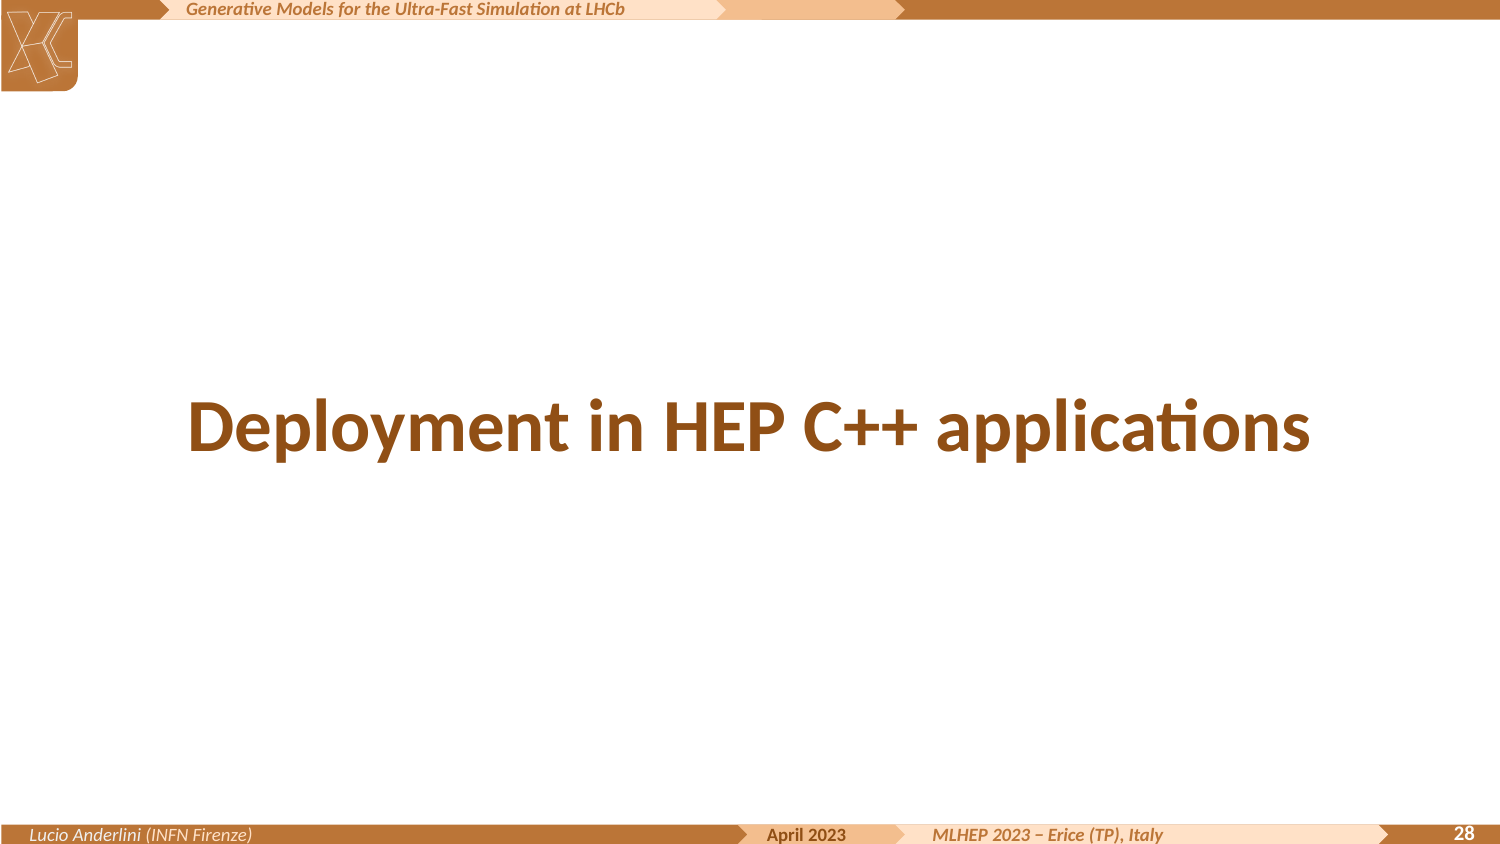

# Deployment in HEP C++ applications
28